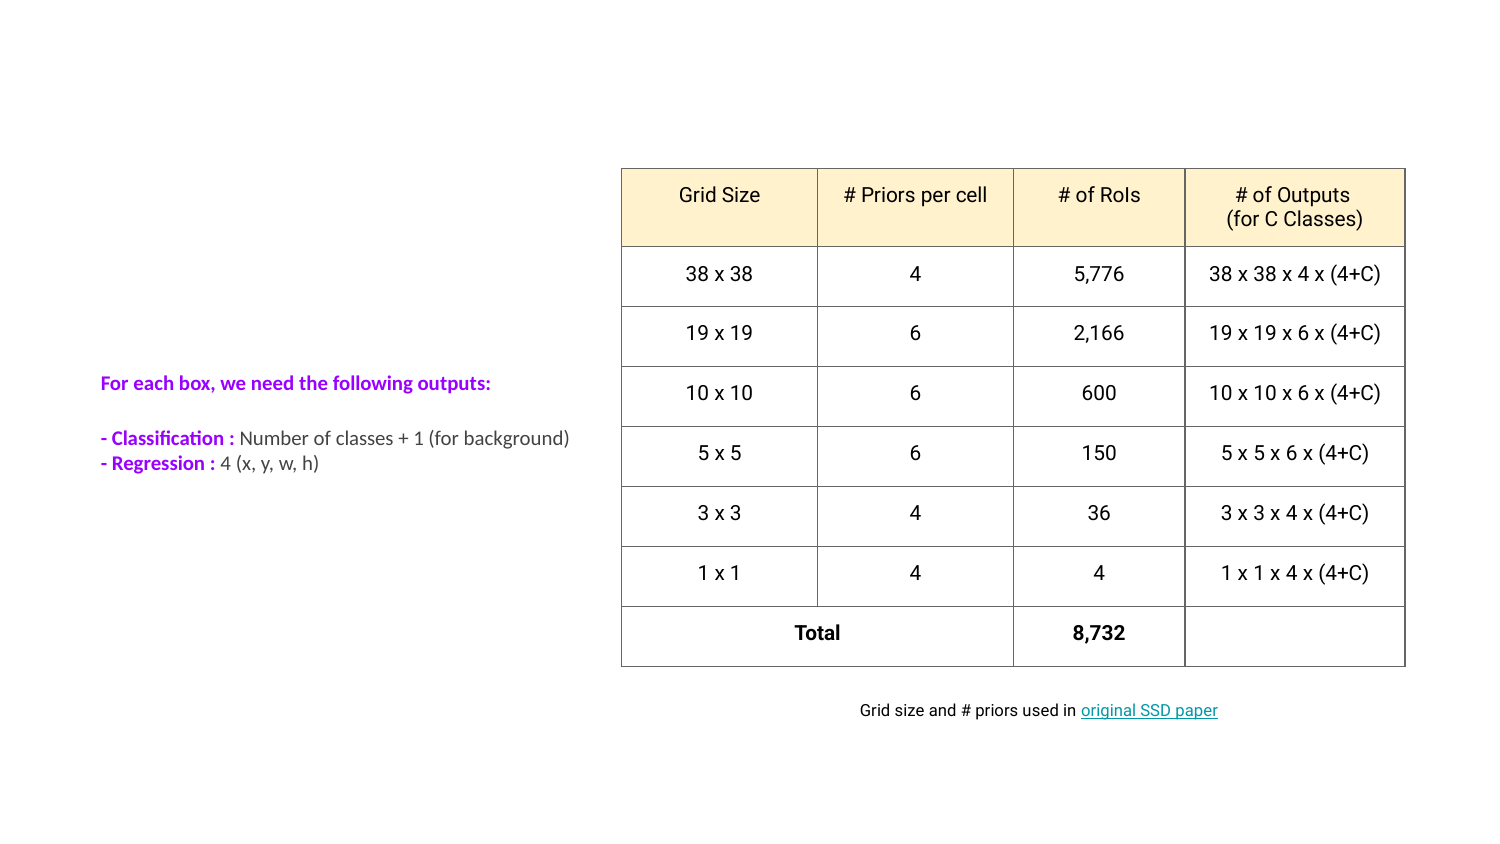

| Grid Size | # Priors per cell | # of RoIs | # of Outputs (for C Classes) |
| --- | --- | --- | --- |
| 38 x 38 | 4 | 5,776 | 38 x 38 x 4 x (4+C) |
| 19 x 19 | 6 | 2,166 | 19 x 19 x 6 x (4+C) |
| 10 x 10 | 6 | 600 | 10 x 10 x 6 x (4+C) |
| 5 x 5 | 6 | 150 | 5 x 5 x 6 x (4+C) |
| 3 x 3 | 4 | 36 | 3 x 3 x 4 x (4+C) |
| 1 x 1 | 4 | 4 | 1 x 1 x 4 x (4+C) |
| Total |  | 8,732 |  |
For each box, we need the following outputs:

- Classification : Number of classes + 1 (for background)
- Regression : 4 (x, y, w, h)
Grid size and # priors used in original SSD paper